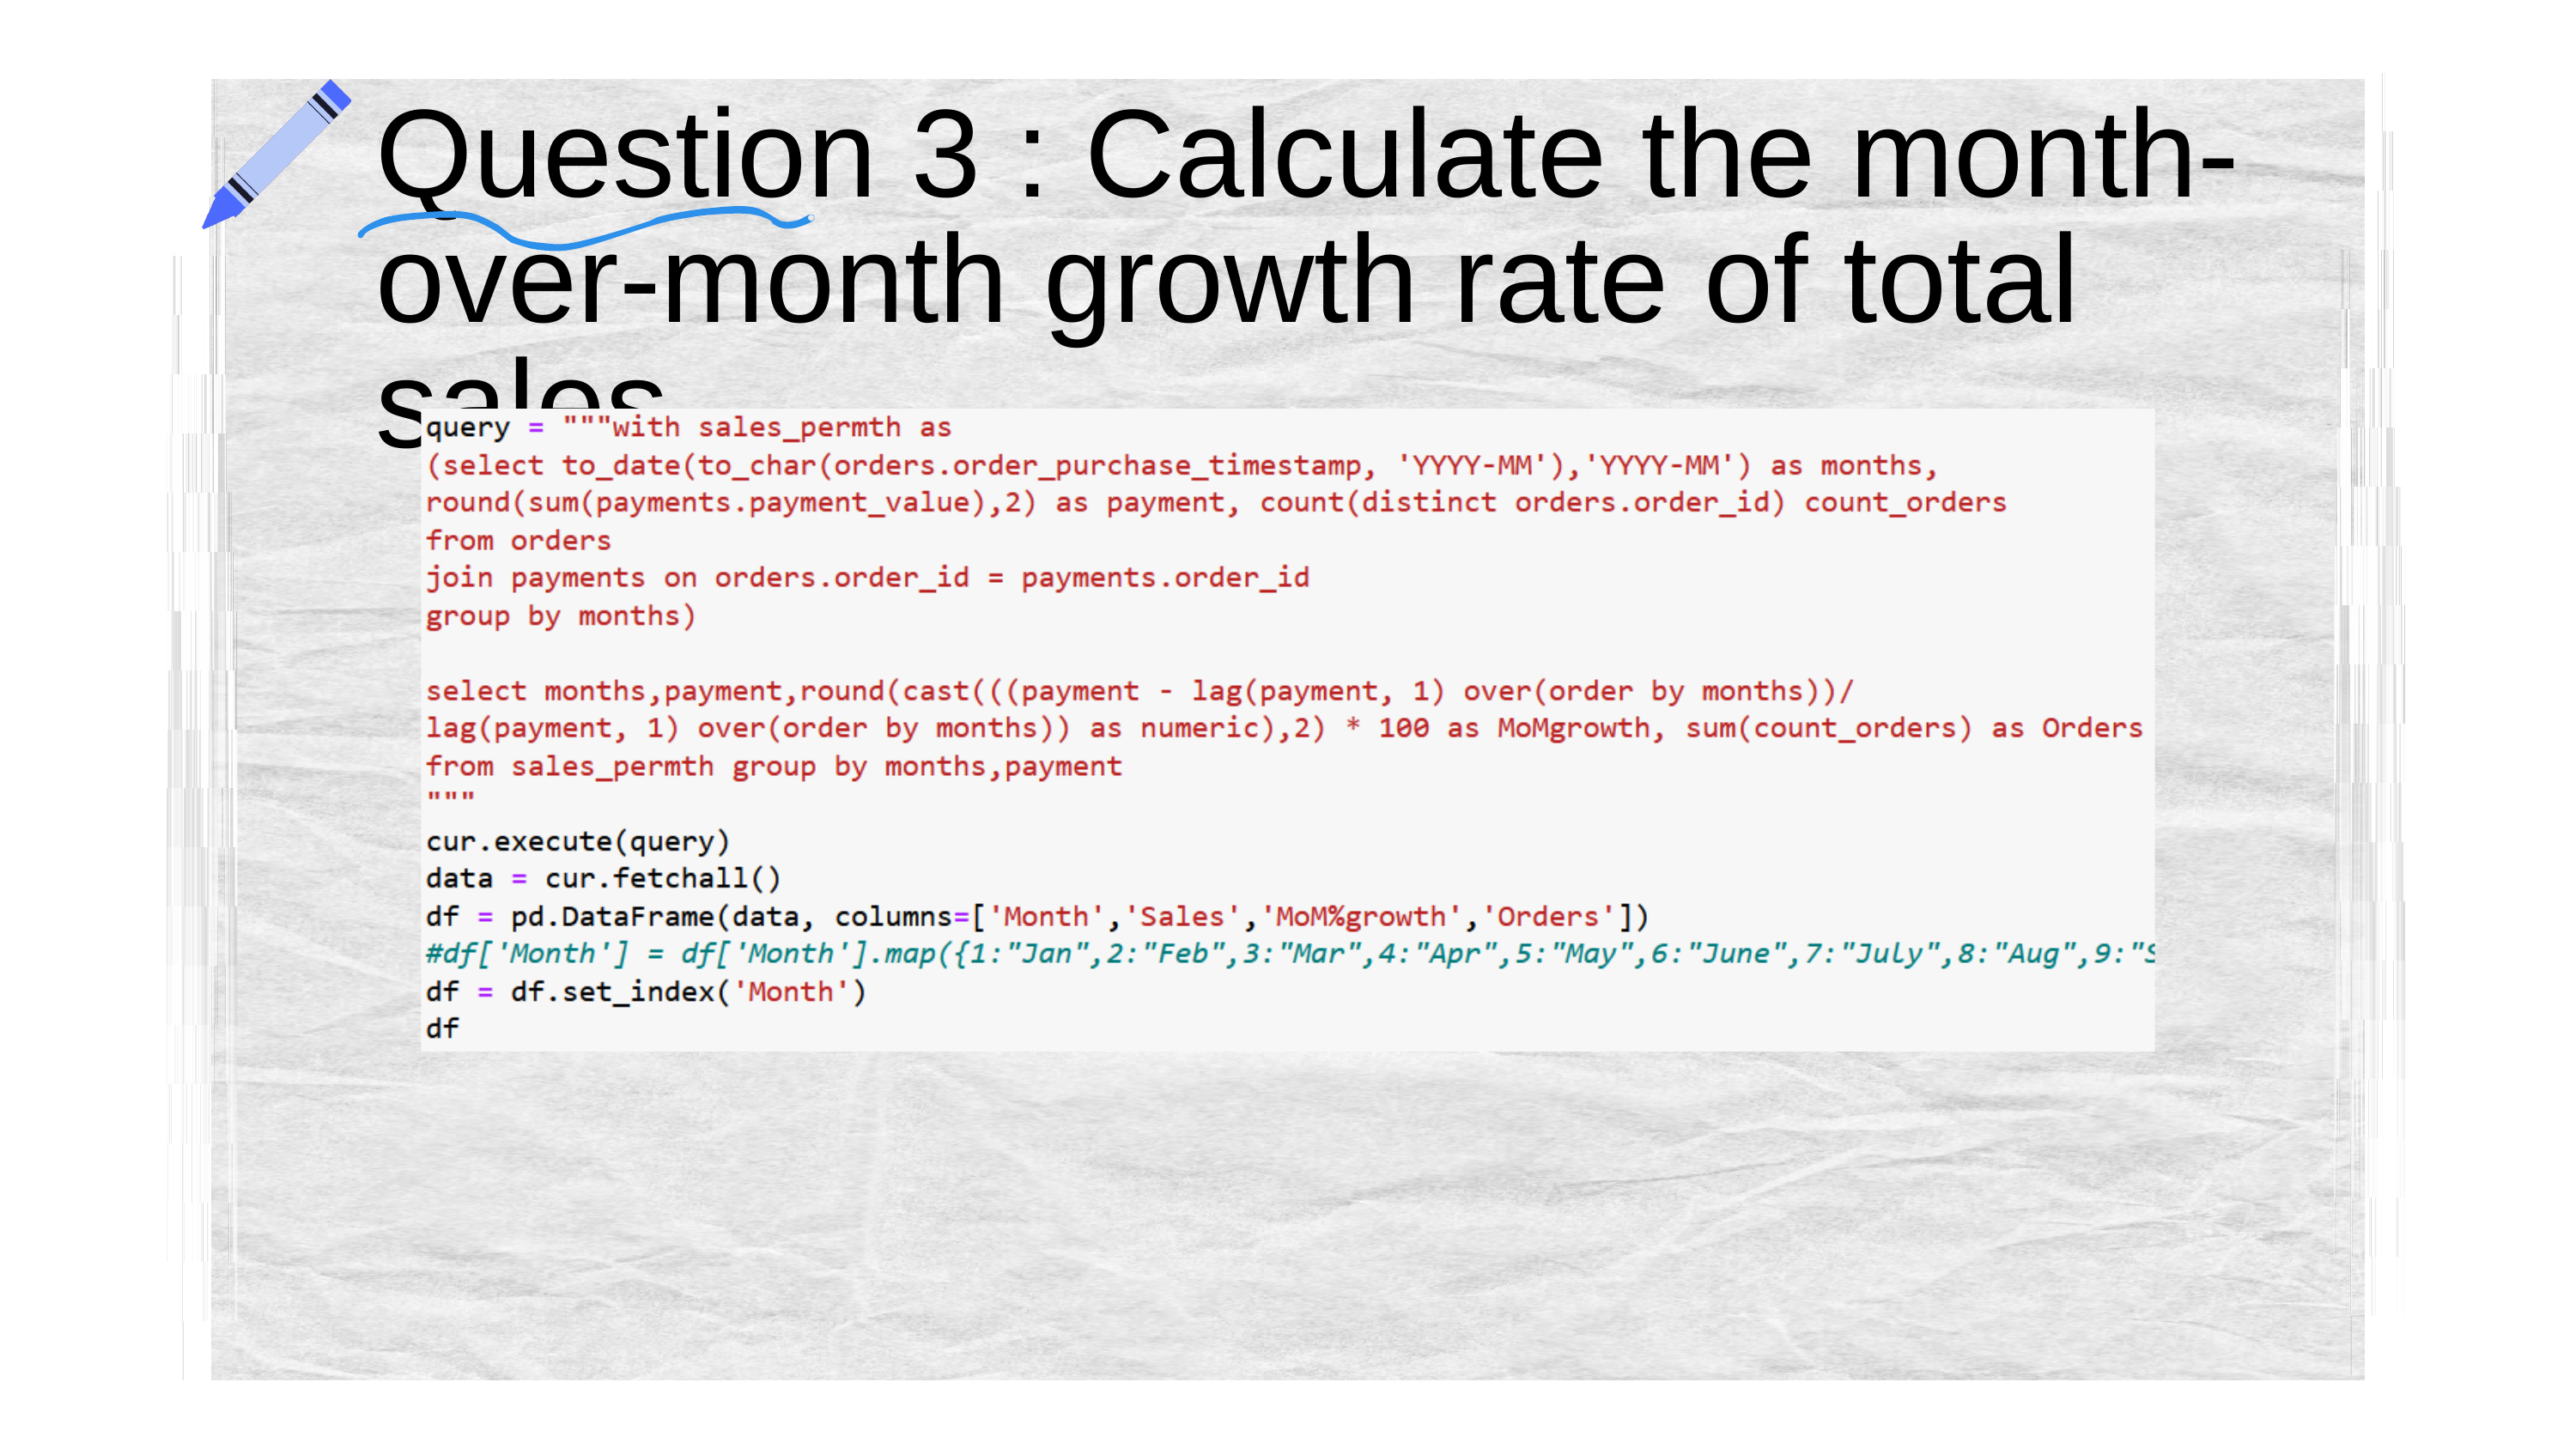

Question 3 : Calculate the month-over-month growth rate of total sales.